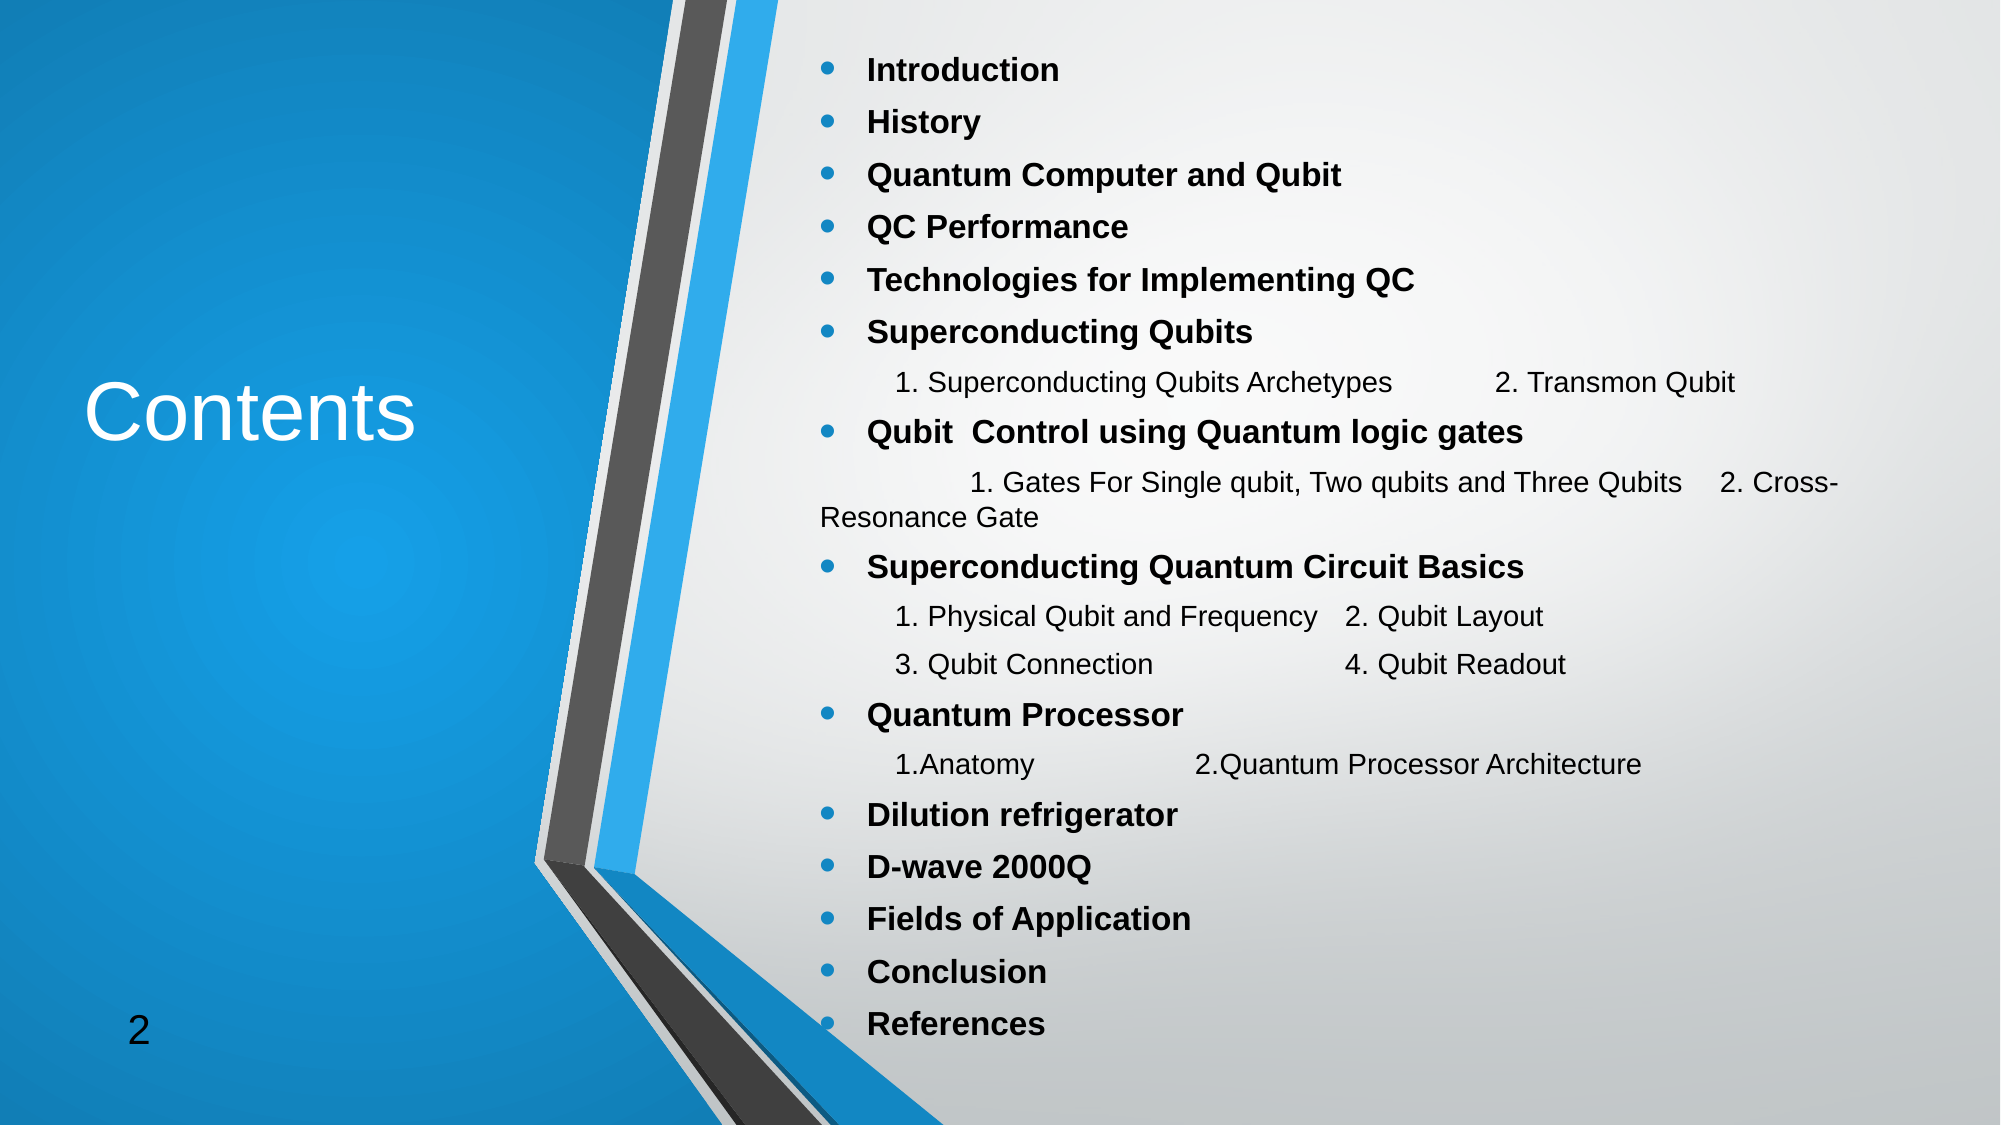

Introduction
History
Quantum Computer and Qubit
QC Performance
Technologies for Implementing QC
Superconducting Qubits
1. Superconducting Qubits Archetypes 	2. Transmon Qubit
Qubit  Control using Quantum logic gates
 	1. Gates For Single qubit, Two qubits and Three Qubits 	2. Cross-Resonance Gate
Superconducting Quantum Circuit Basics
1. Physical Qubit and Frequency	2. Qubit Layout
3. Qubit Connection		4. Qubit Readout
Quantum Processor
1.Anatomy 		2.Quantum Processor Architecture
Dilution refrigerator
D-wave 2000Q
Fields of Application
Conclusion
References
# Contents
2